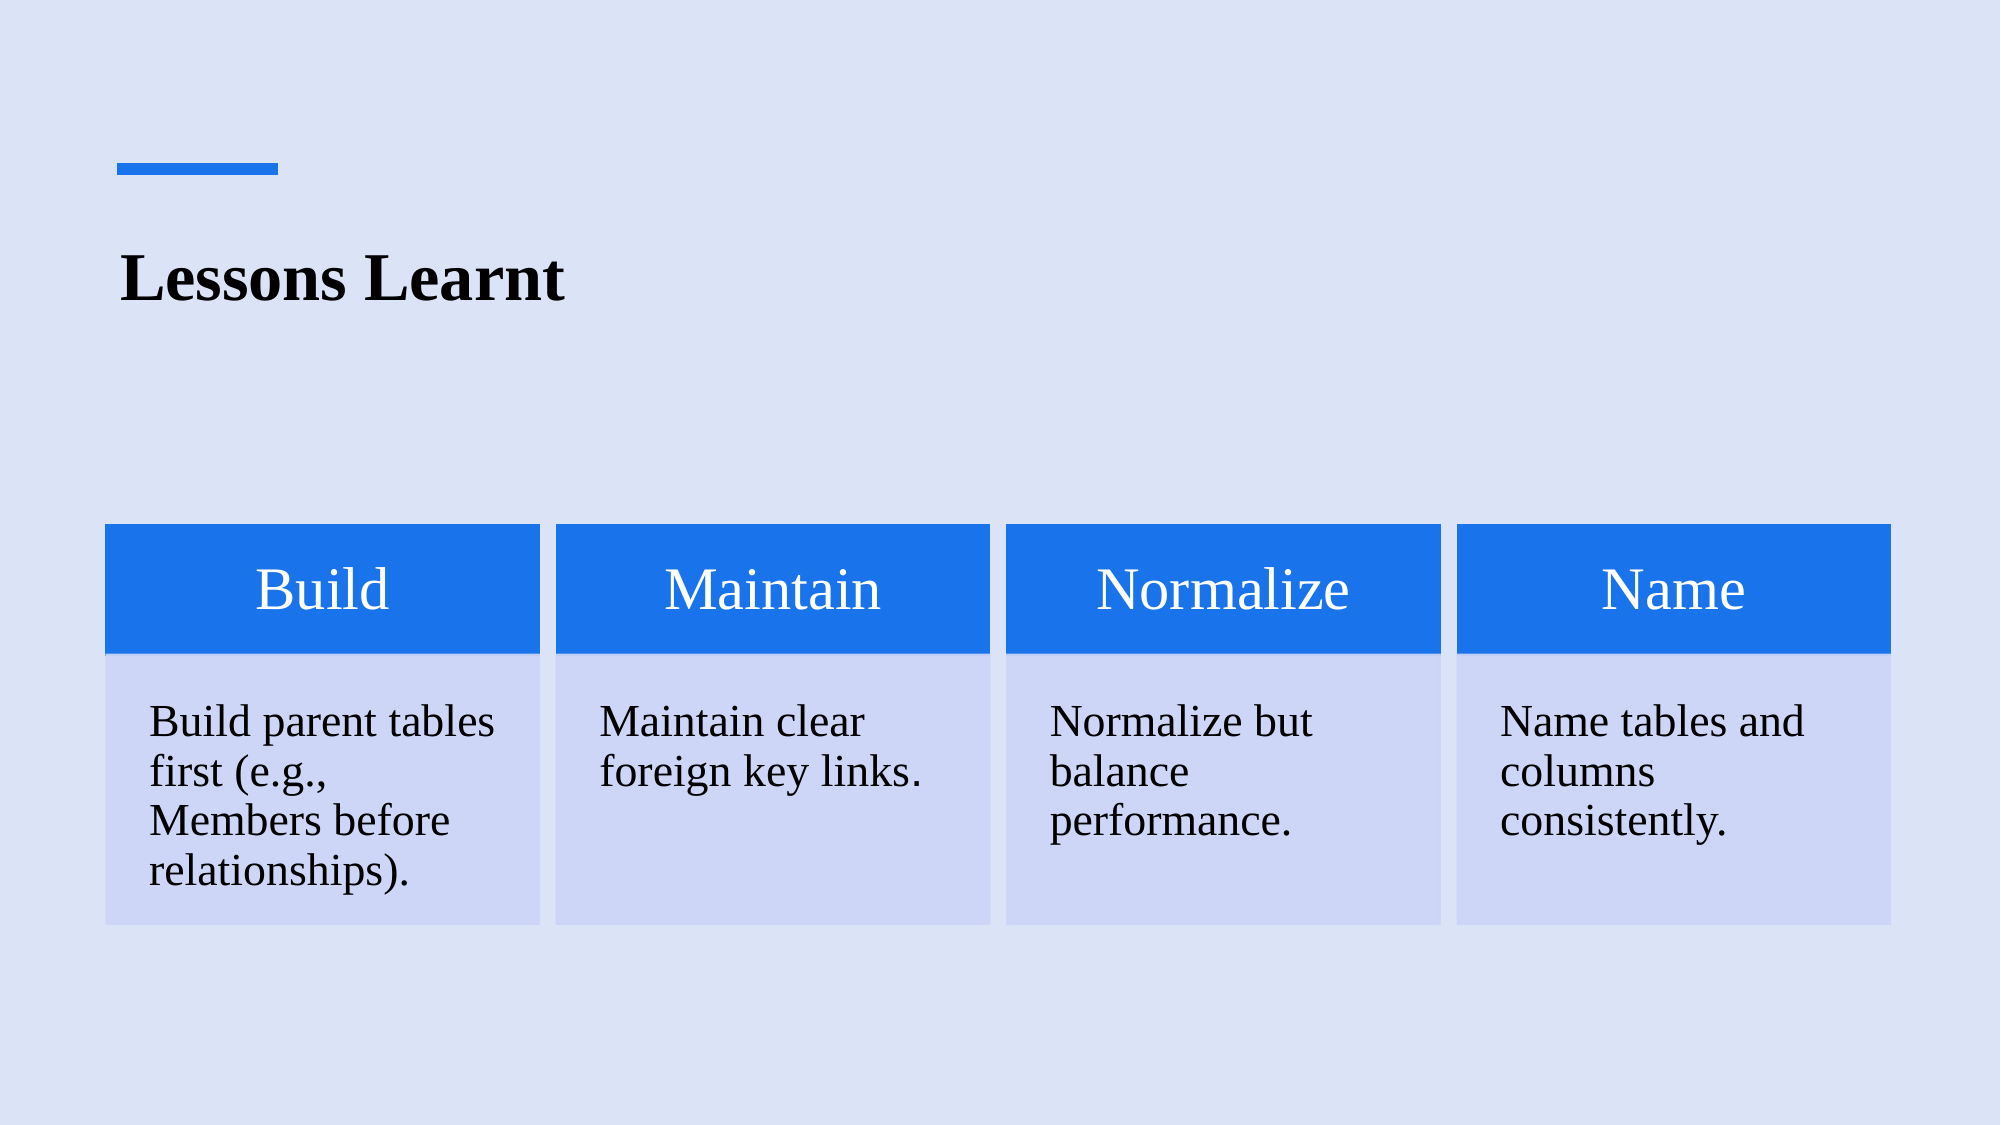

# Lessons Learnt
Build
Build parent tables first (e.g., Members before relationships).
Maintain
Maintain clear foreign key links.
Normalize
Normalize but balance performance.
Name
Name tables and columns consistently.